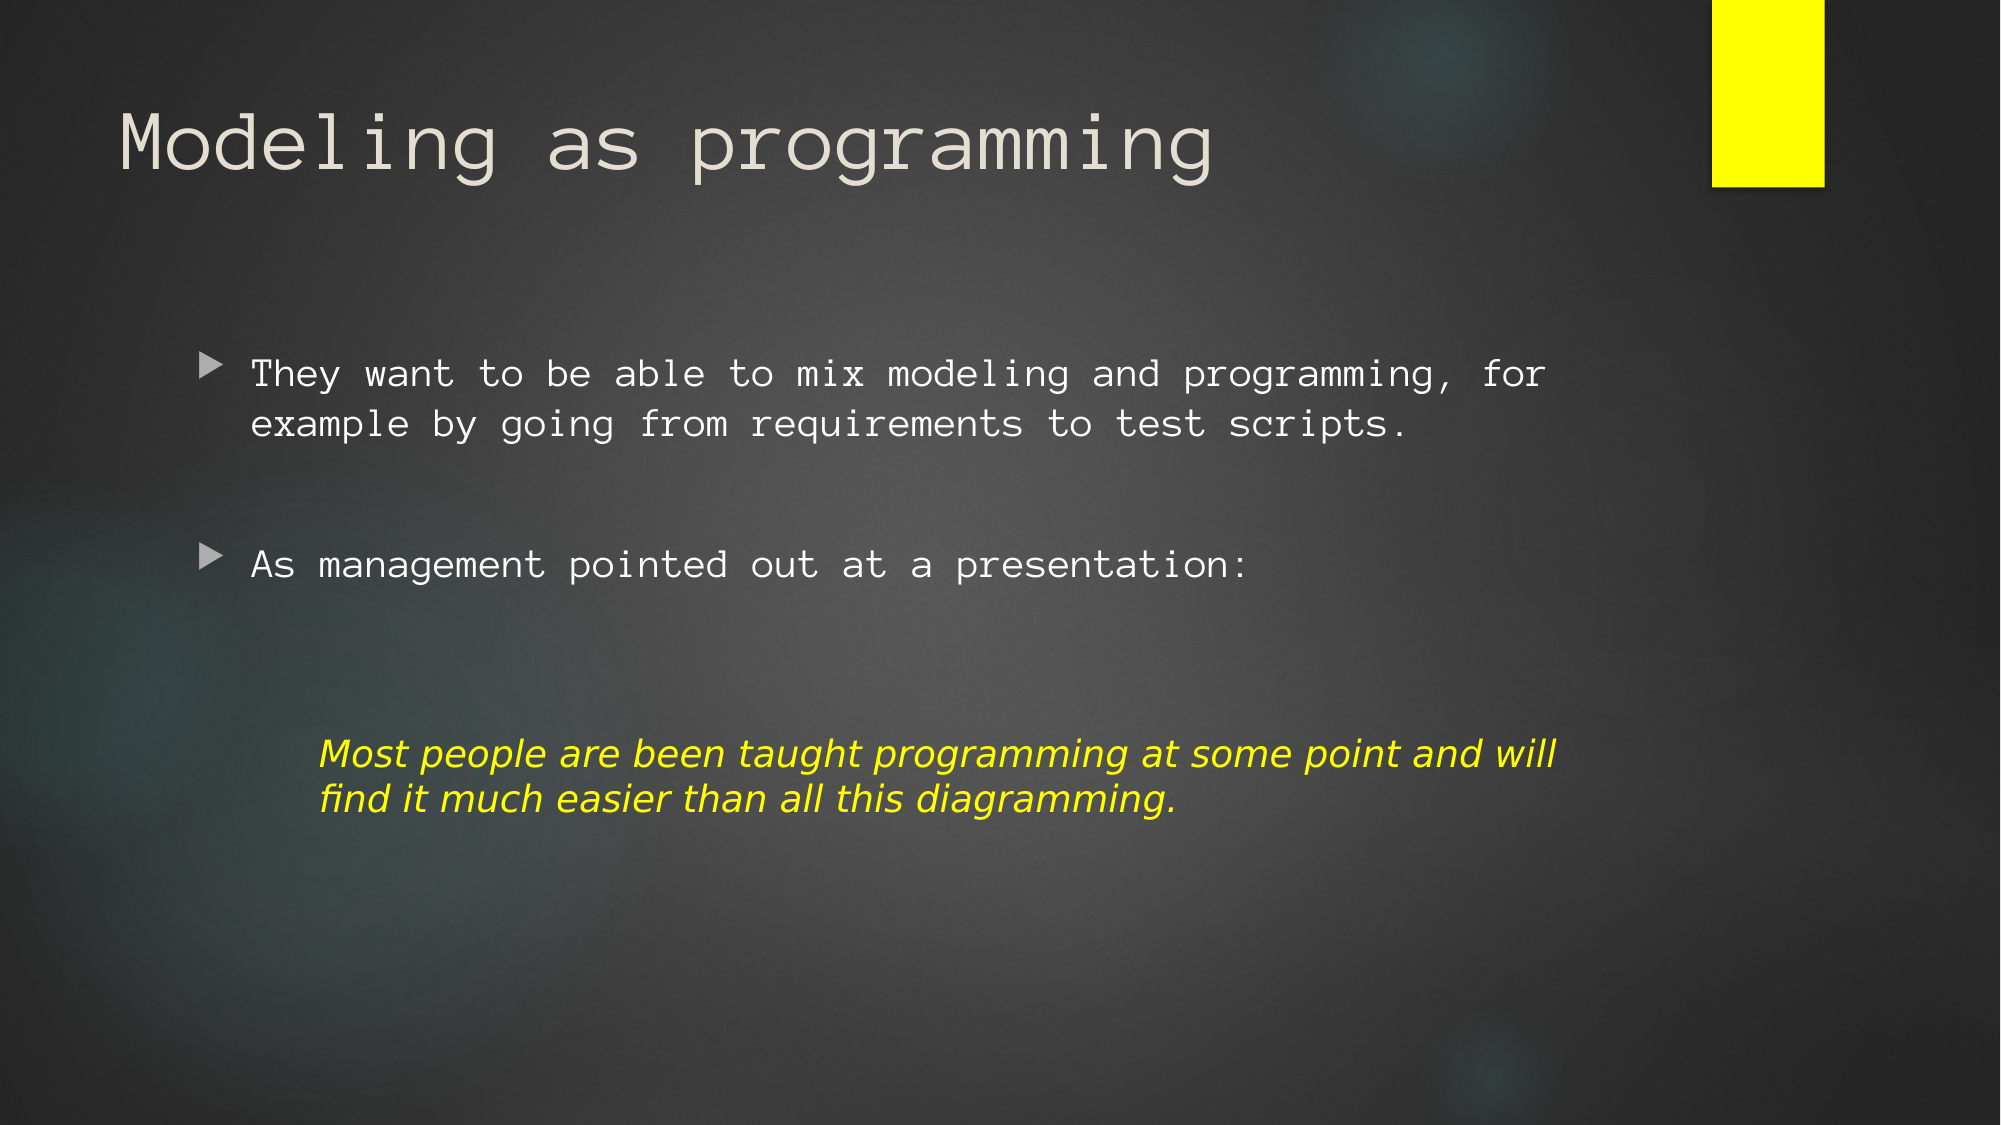

# Modeling as programming
They want to be able to mix modeling and programming, for example by going from requirements to test scripts.

As management pointed out at a presentation:

Most people are been taught programming at some point and will
find it much easier than all this diagramming.